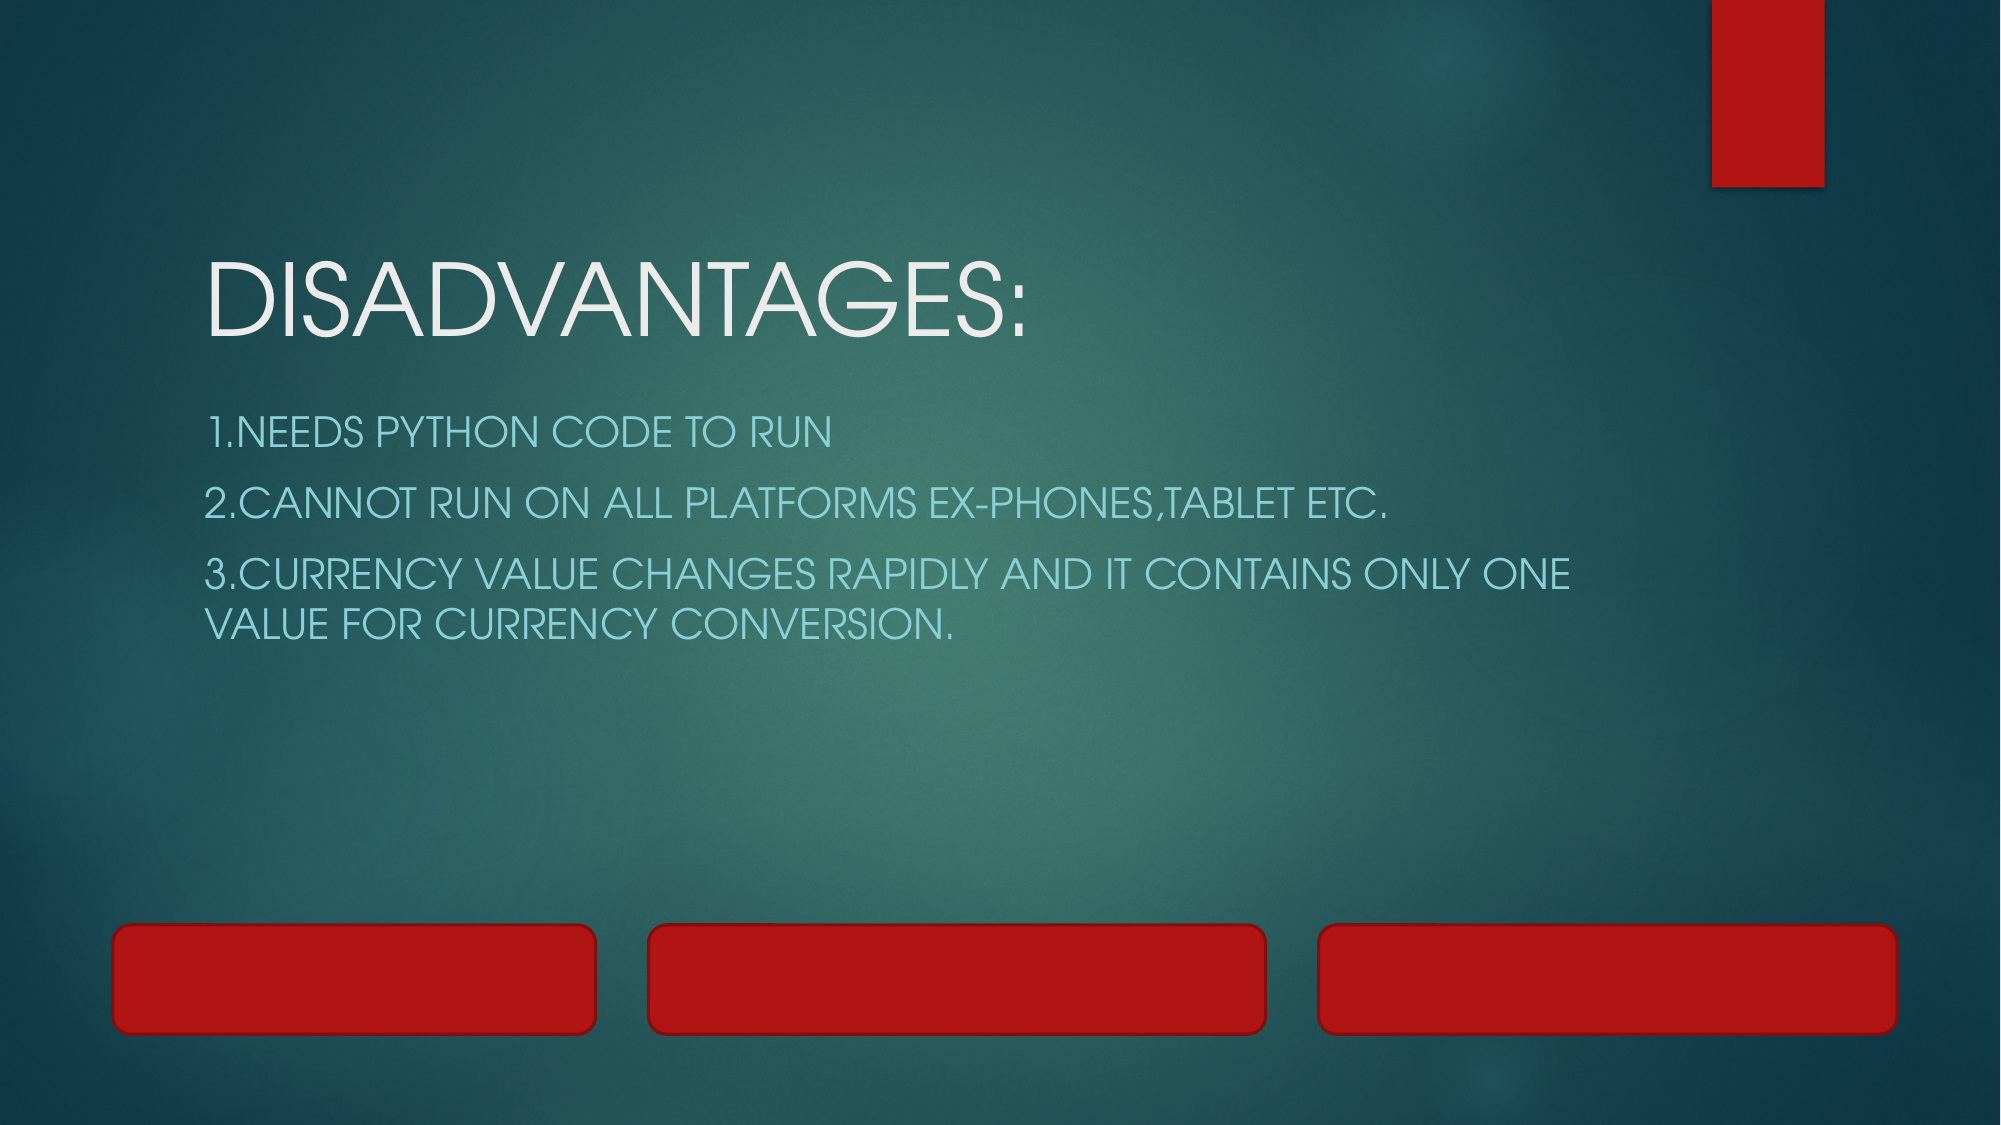

# DISADVANTAGES:
1.NEEDS PYTHON CODE TO RUN
2.CANNOT RUN ON ALL PLATFORMS EX-PHONES,TABLET ETC.
3.CURRENCY VALUE CHANGES RAPIDLY AND IT CONTAINS ONLY ONE VALUE FOR CURRENCY CONVERSION.